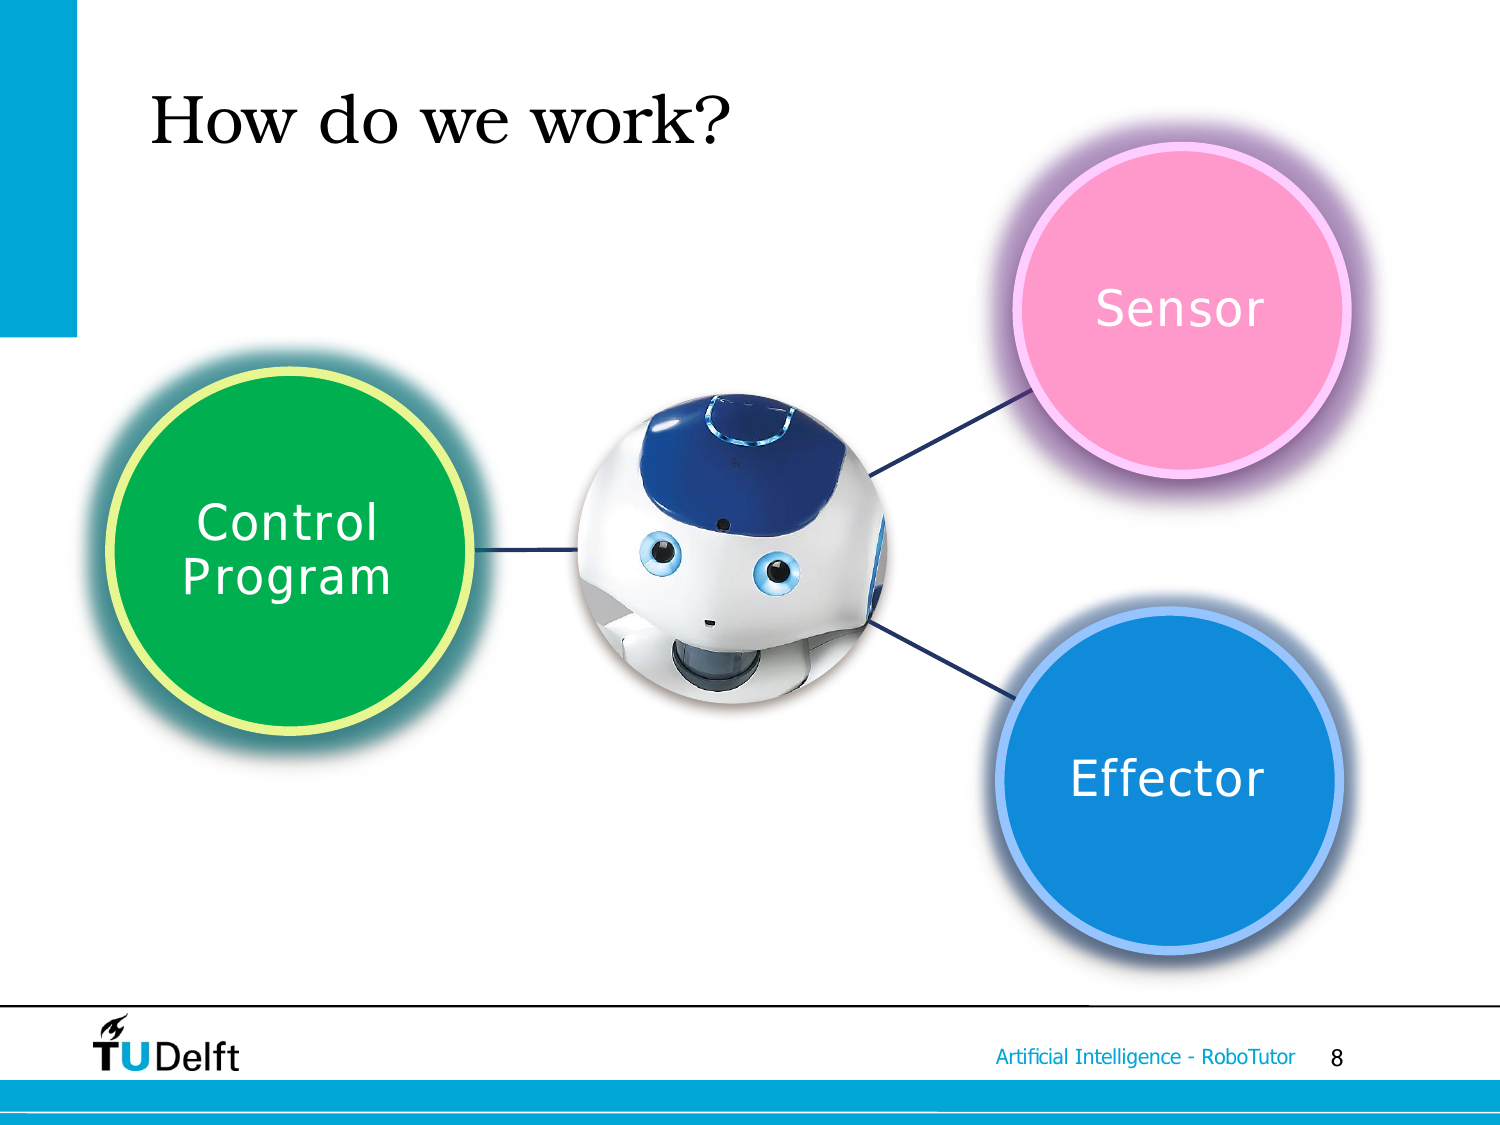

# How do we work?

Sensor

Control Program

Effector